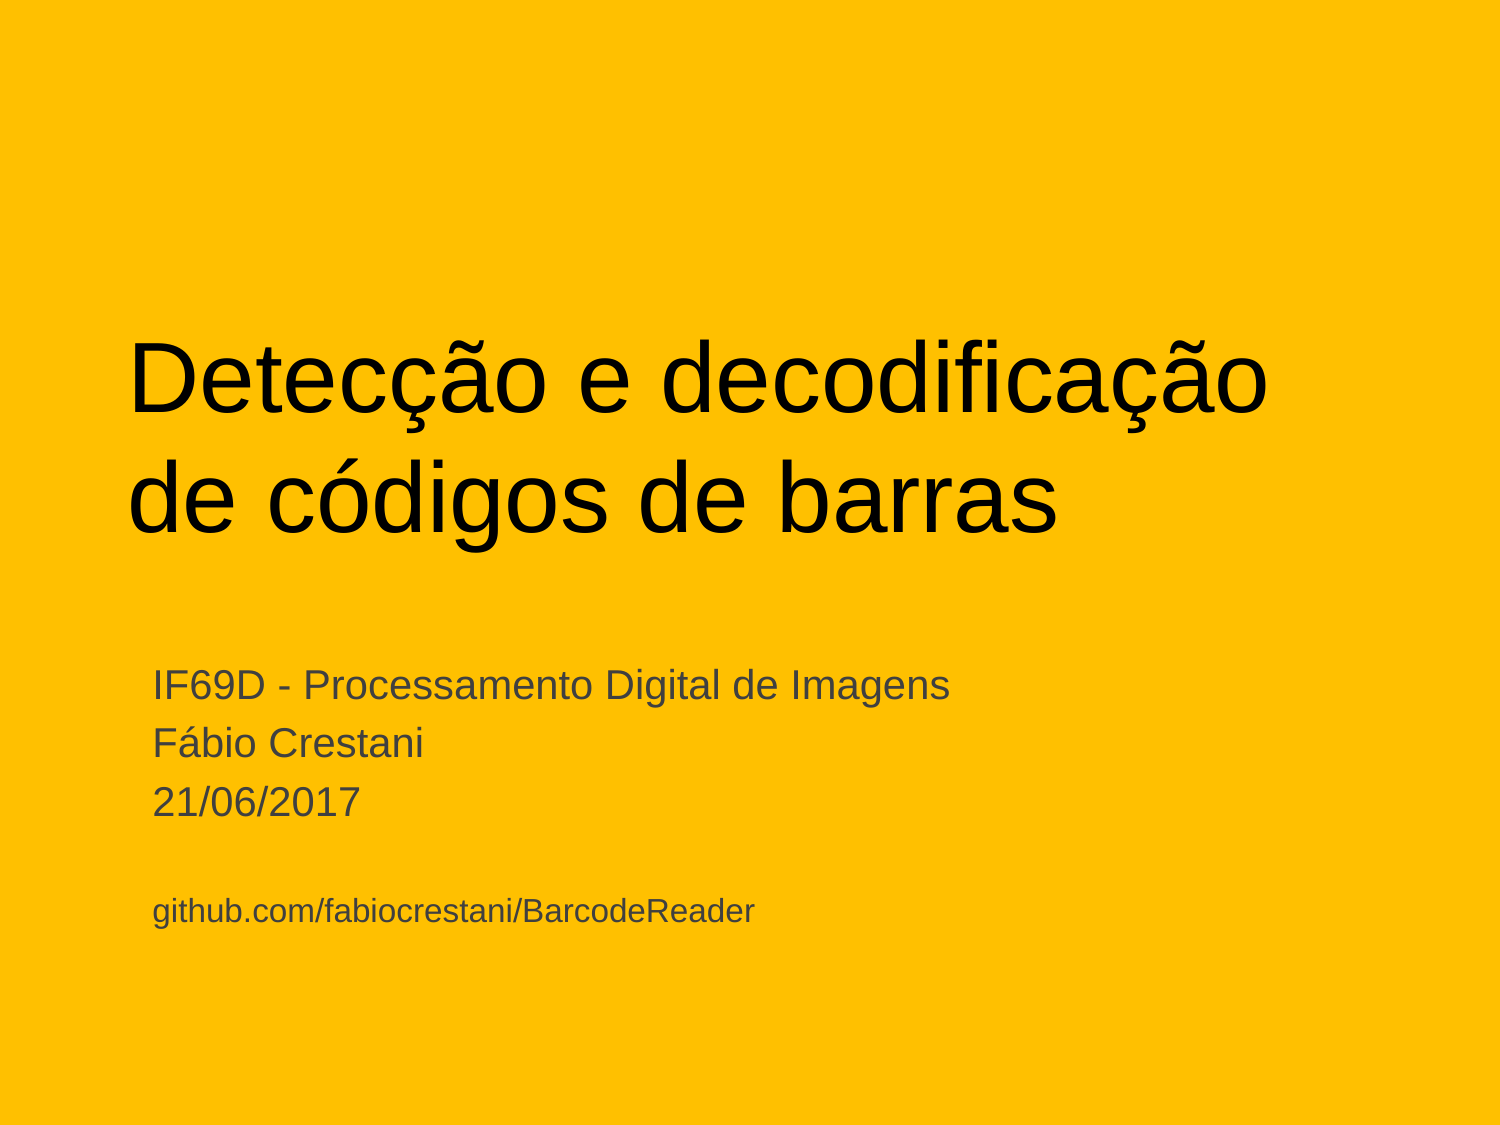

# Detecção e decodificação de códigos de barras
IF69D - Processamento Digital de Imagens
Fábio Crestani
21/06/2017

github.com/fabiocrestani/BarcodeReader